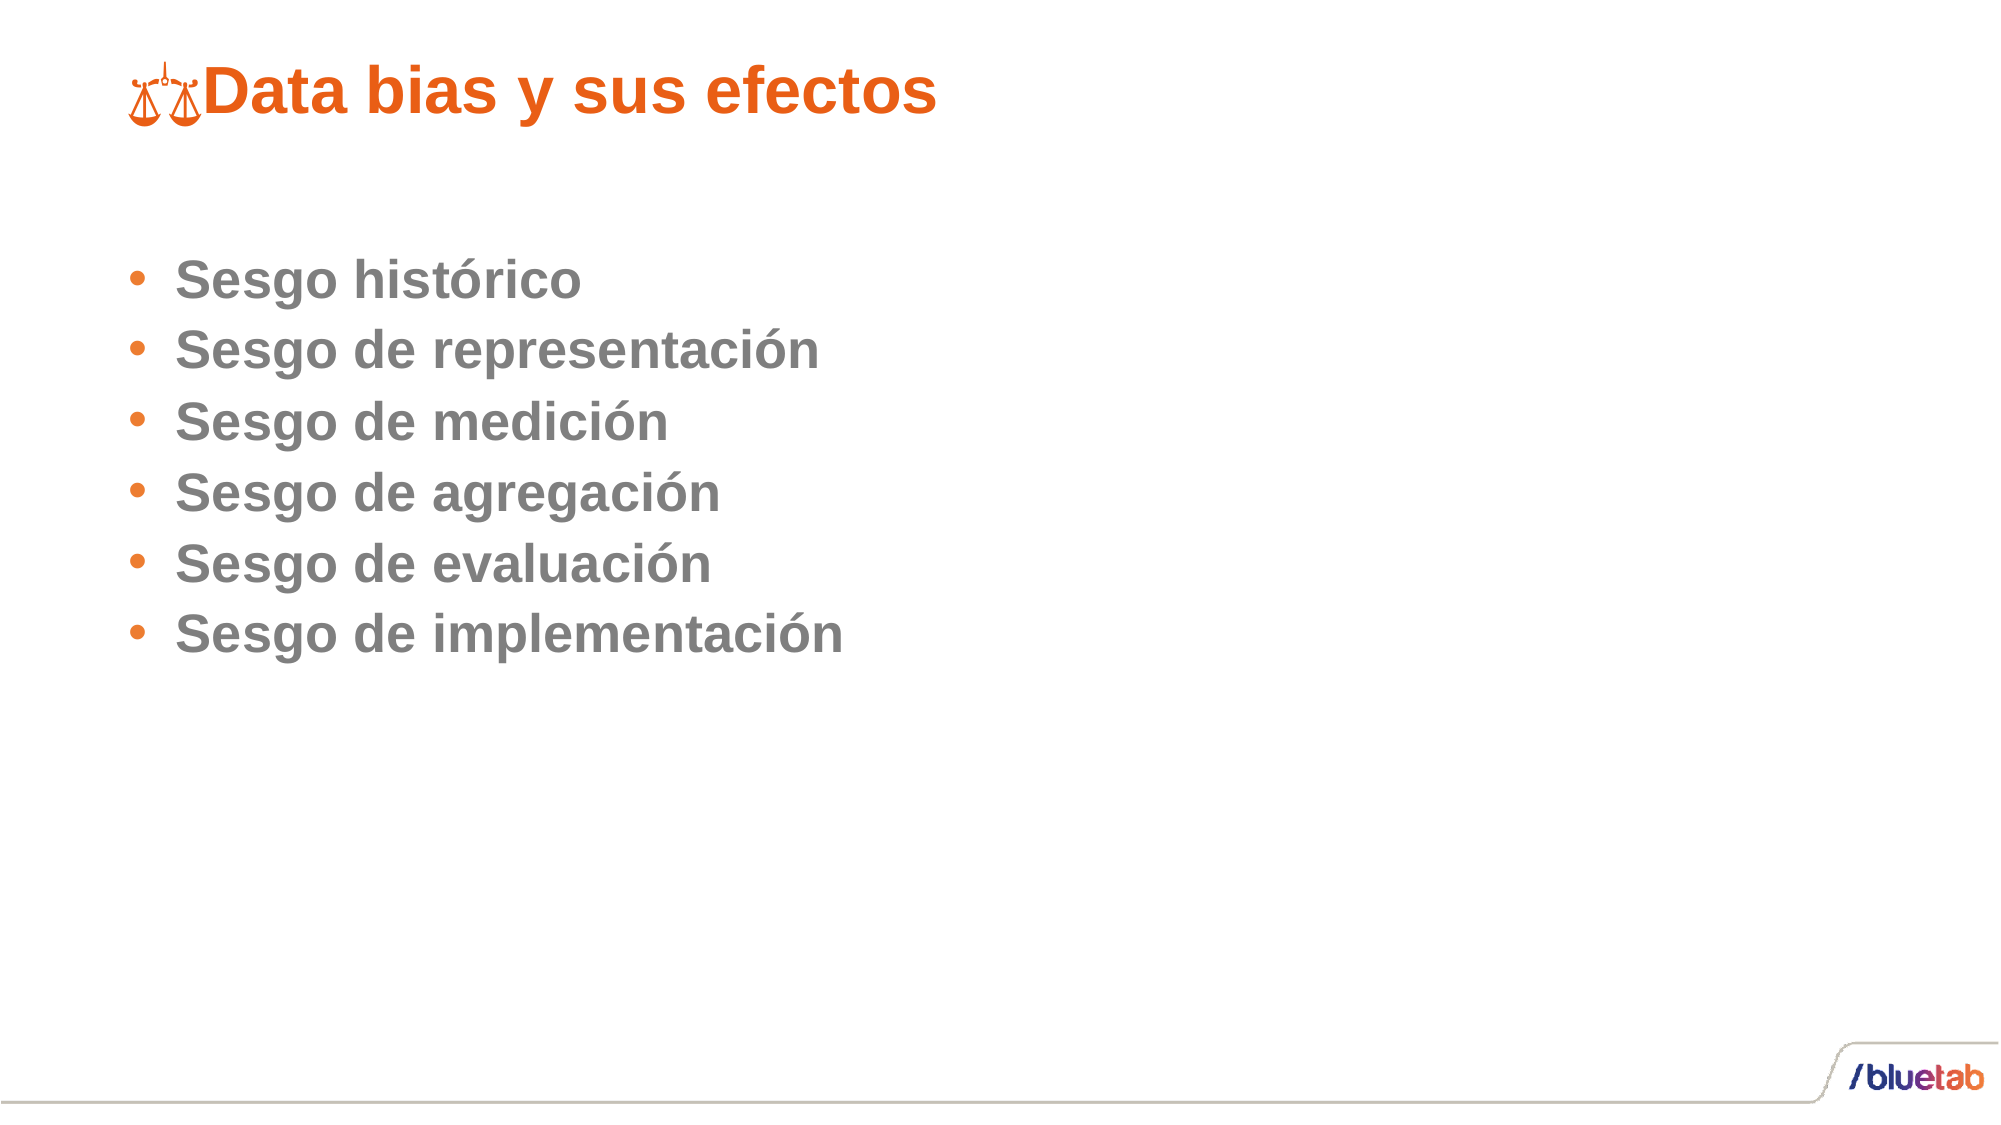

# ⚖️Data bias y sus efectos

Sesgo histórico
Sesgo de representación
Sesgo de medición
Sesgo de agregación
Sesgo de evaluación
Sesgo de implementación